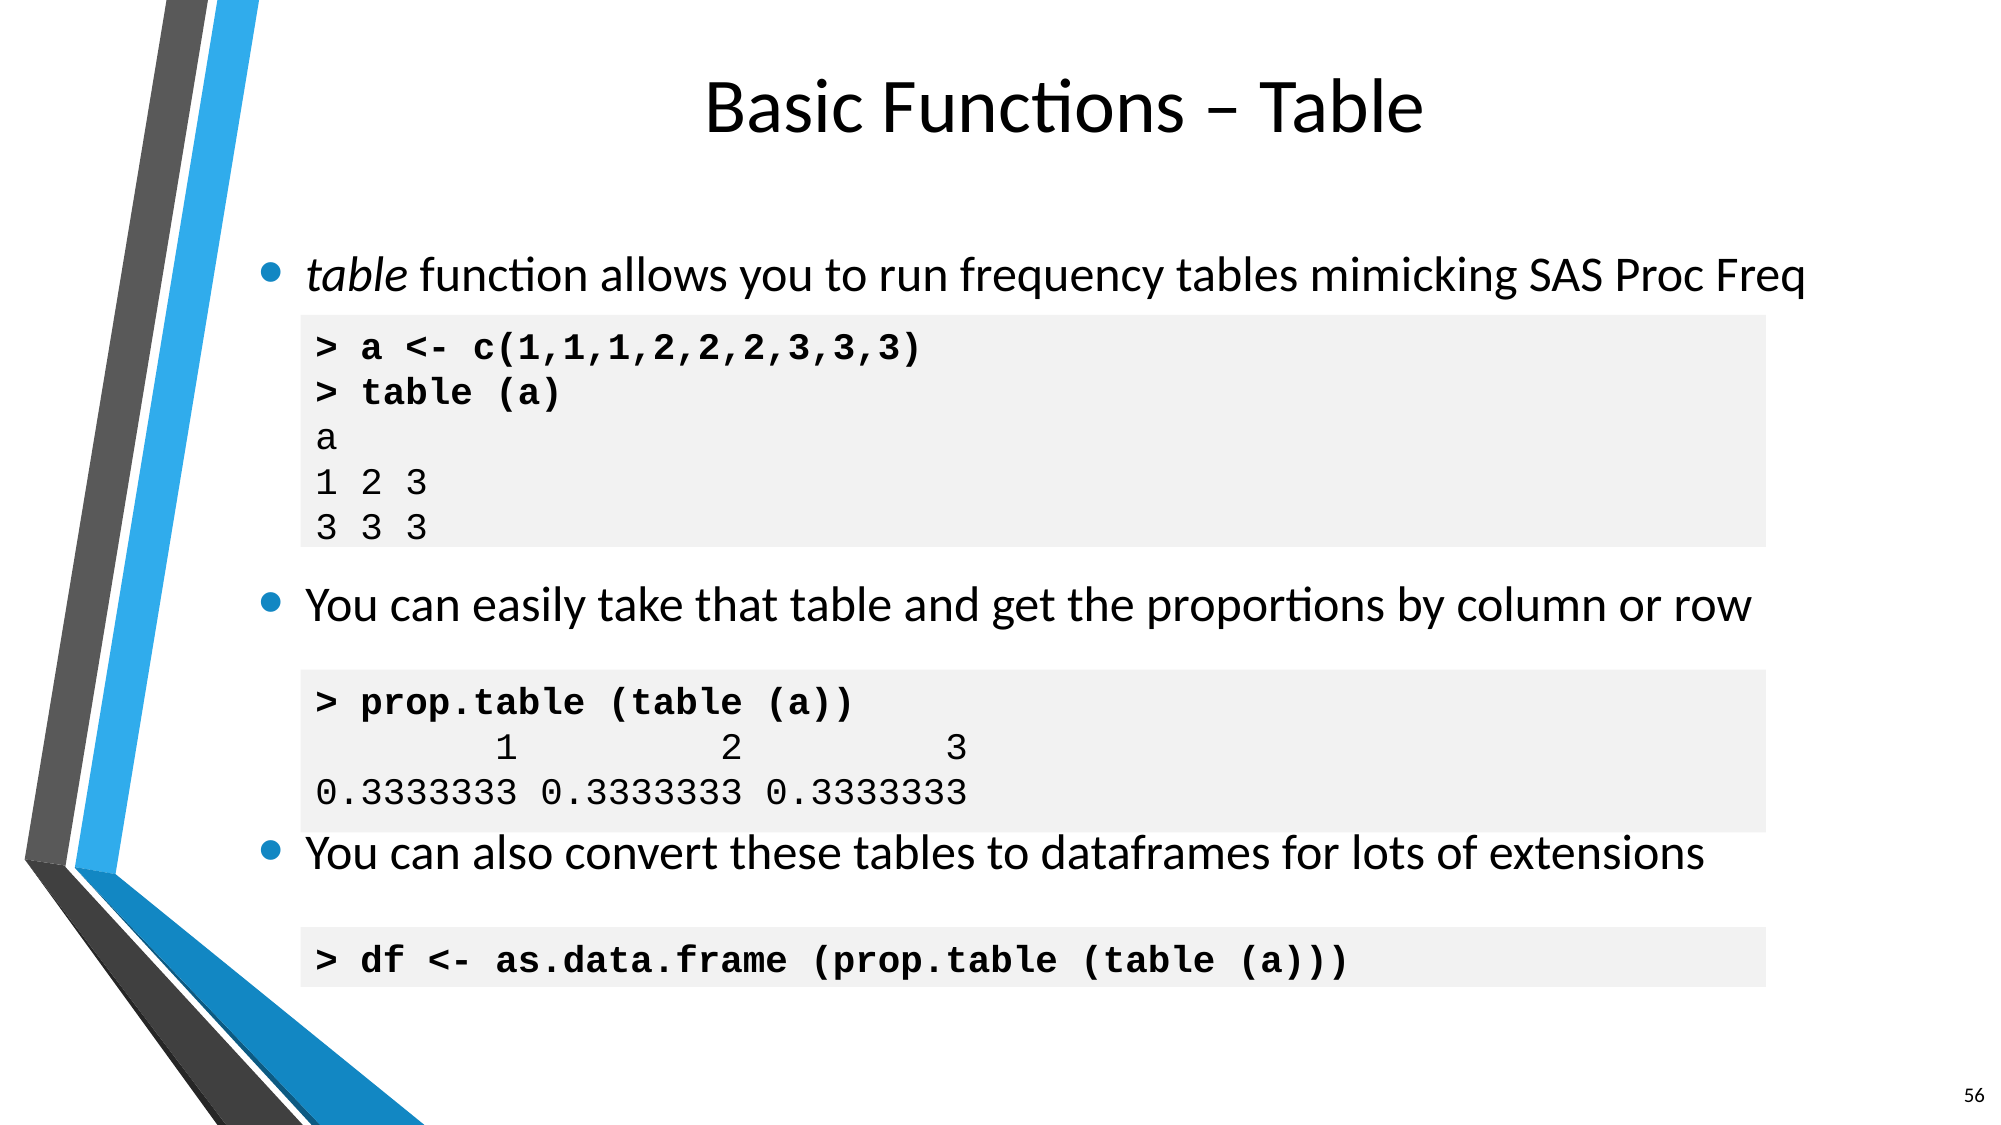

# Basic Functions – Table
table function allows you to run frequency tables mimicking SAS Proc Freq

You can easily take that table and get the proportions by column or row

You can also convert these tables to dataframes for lots of extensions

> a <- c(1,1,1,2,2,2,3,3,3)
> table (a)
a
1 2 3
3 3 3
> prop.table (table (a))
        1         2         3
0.3333333 0.3333333 0.3333333
> df <- as.data.frame (prop.table (table (a)))
56